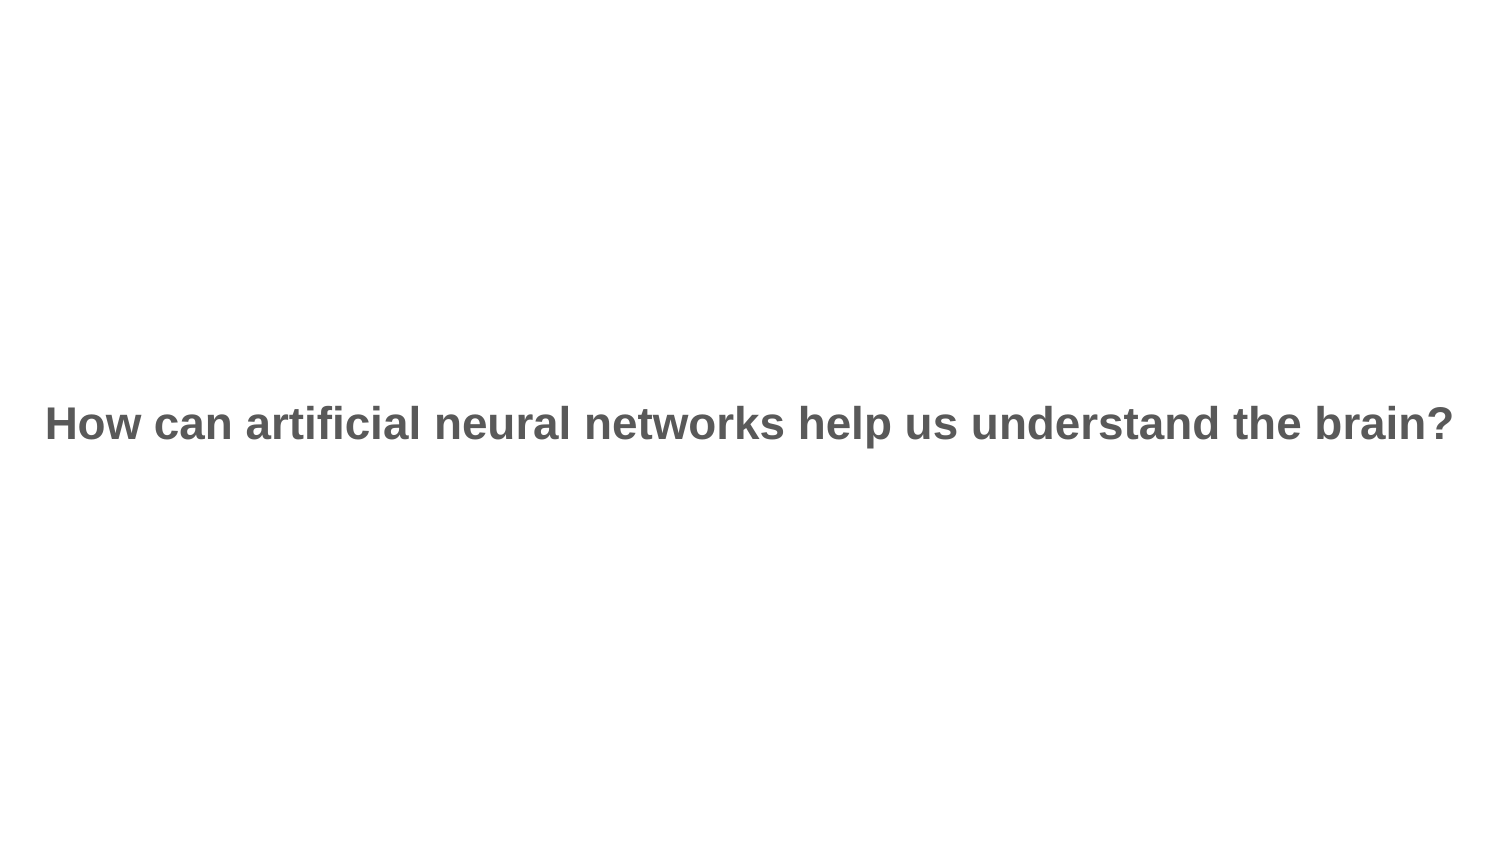

How can artificial neural networks help us understand the brain?